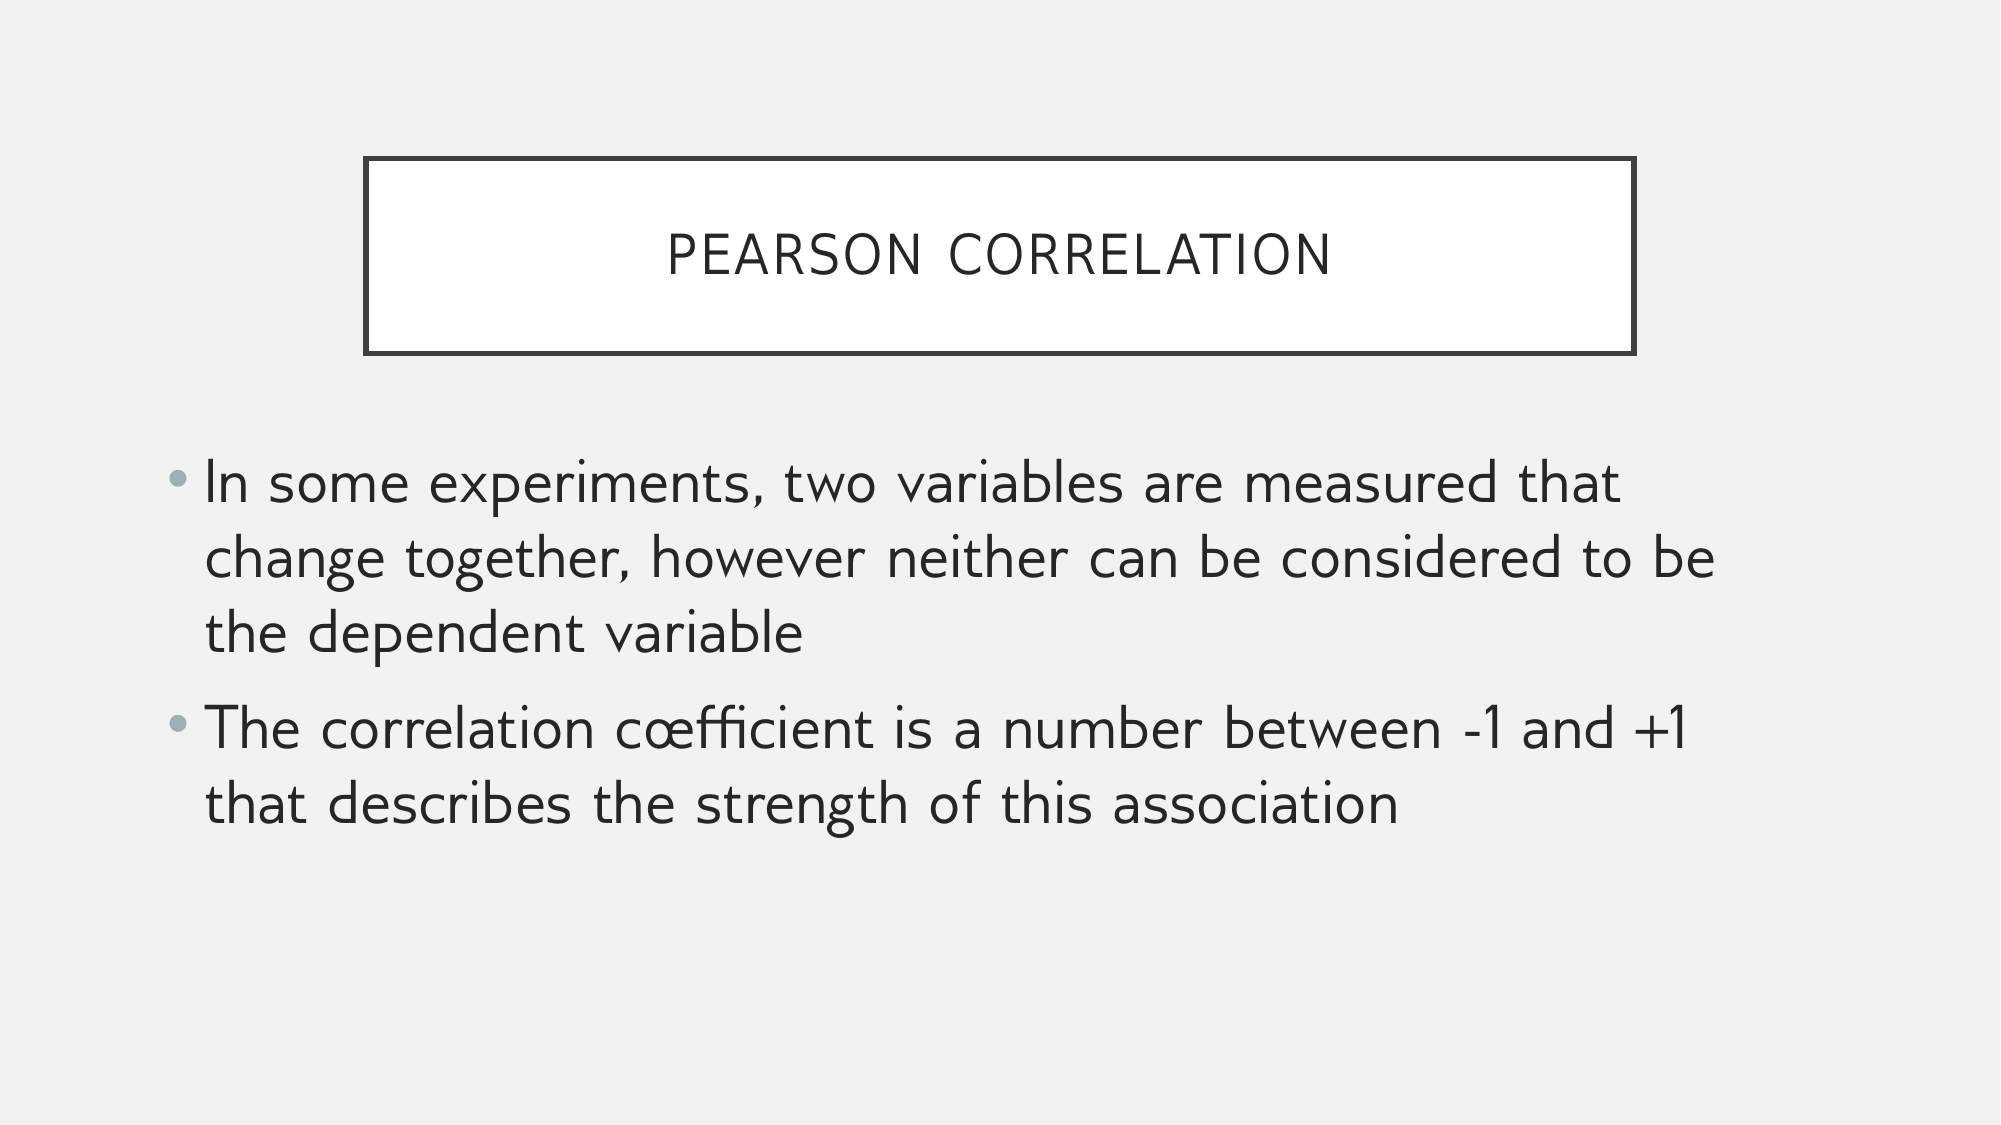

# Pearson Correlation
In some experiments, two variables are measured that change together, however neither can be considered to be the dependent variable
The correlation coefficient is a number between -1 and +1 that describes the strength of this association